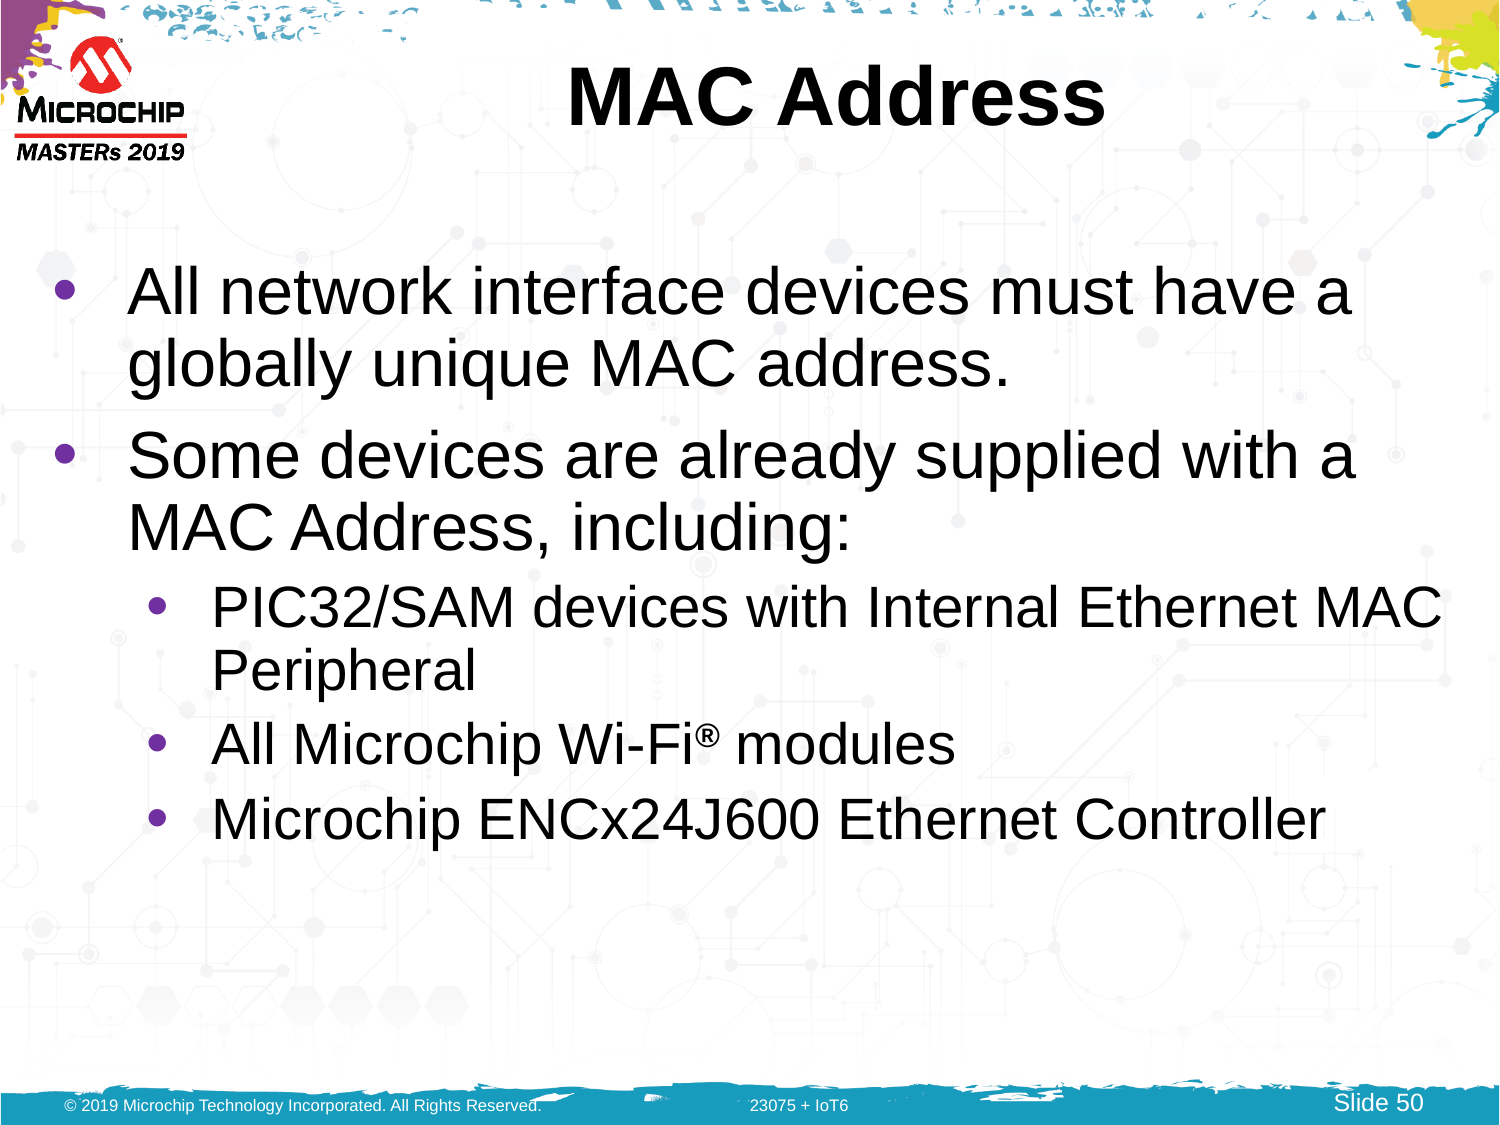

# MAC Address
All network interface devices must have a globally unique MAC address.
Some devices are already supplied with a MAC Address, including:
PIC32/SAM devices with Internal Ethernet MAC Peripheral
All Microchip Wi-Fi® modules
Microchip ENCx24J600 Ethernet Controller